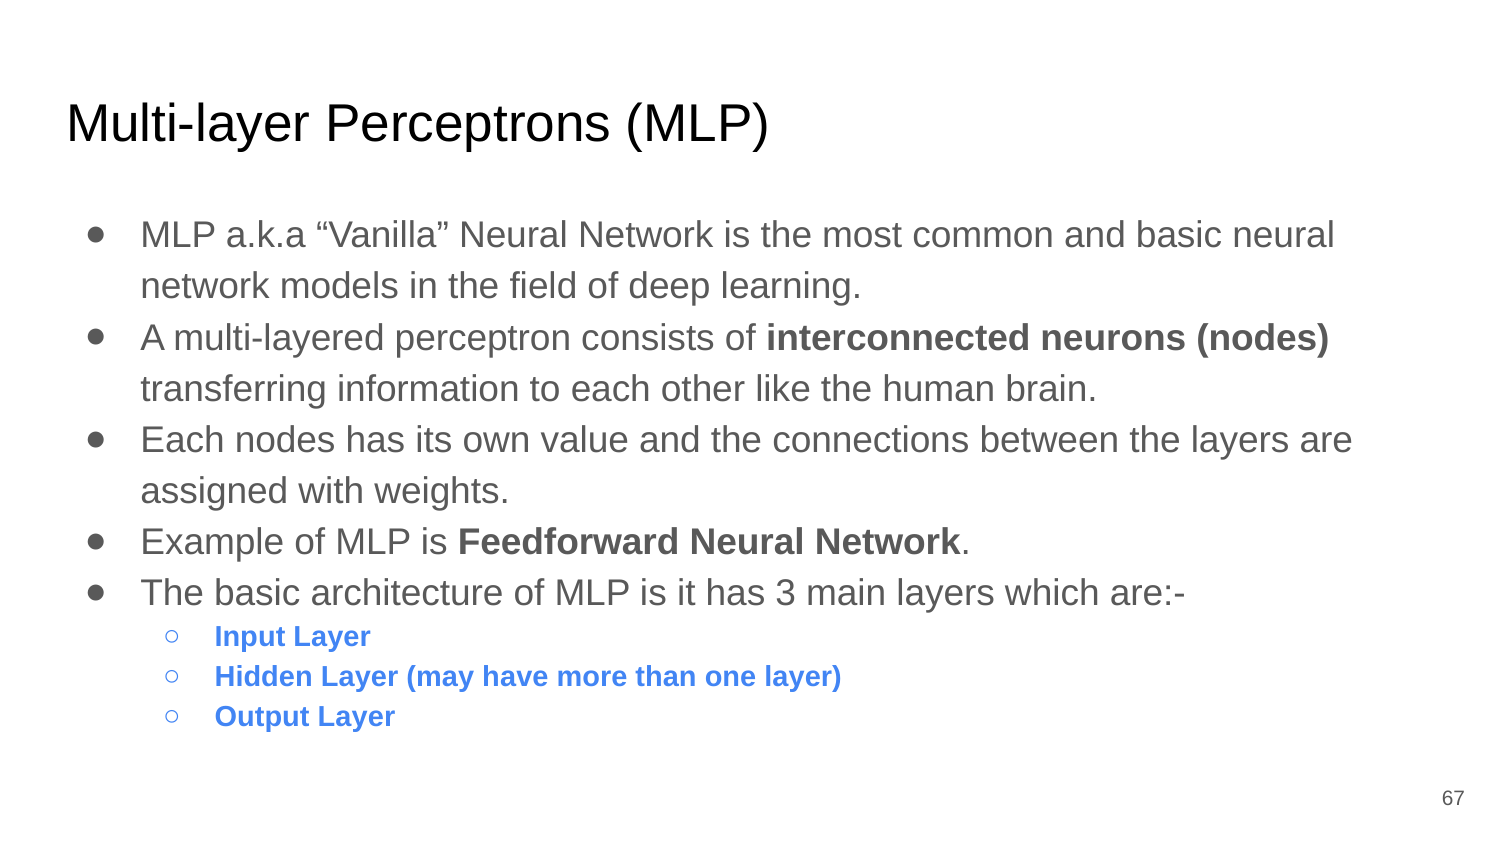

# Multi-layer Perceptrons (MLP)
MLP a.k.a “Vanilla” Neural Network is the most common and basic neural network models in the field of deep learning.
A multi-layered perceptron consists of interconnected neurons (nodes) transferring information to each other like the human brain.
Each nodes has its own value and the connections between the layers are assigned with weights.
Example of MLP is Feedforward Neural Network.
The basic architecture of MLP is it has 3 main layers which are:-
Input Layer
Hidden Layer (may have more than one layer)
Output Layer
67